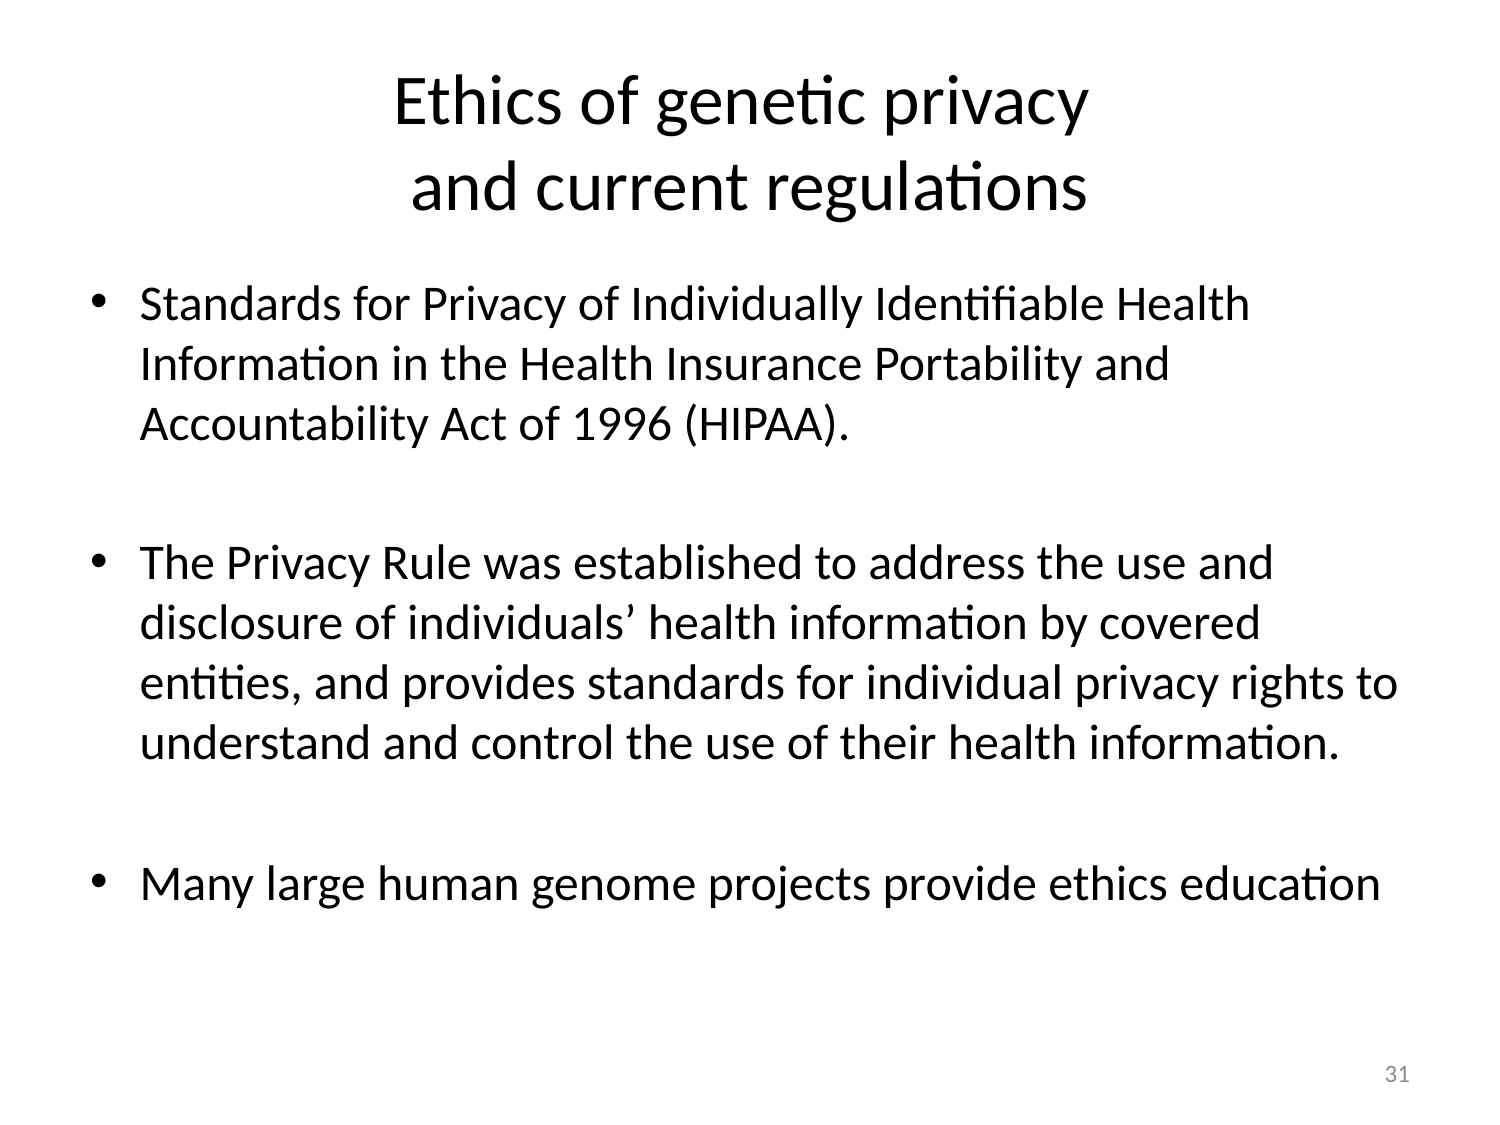

# Ethics of genetic privacy and current regulations
Standards for Privacy of Individually Identifiable Health Information in the Health Insurance Portability and Accountability Act of 1996 (HIPAA).

The Privacy Rule was established to address the use and disclosure of individuals’ health information by covered entities, and provides standards for individual privacy rights to understand and control the use of their health information.

Many large human genome projects provide ethics education

31